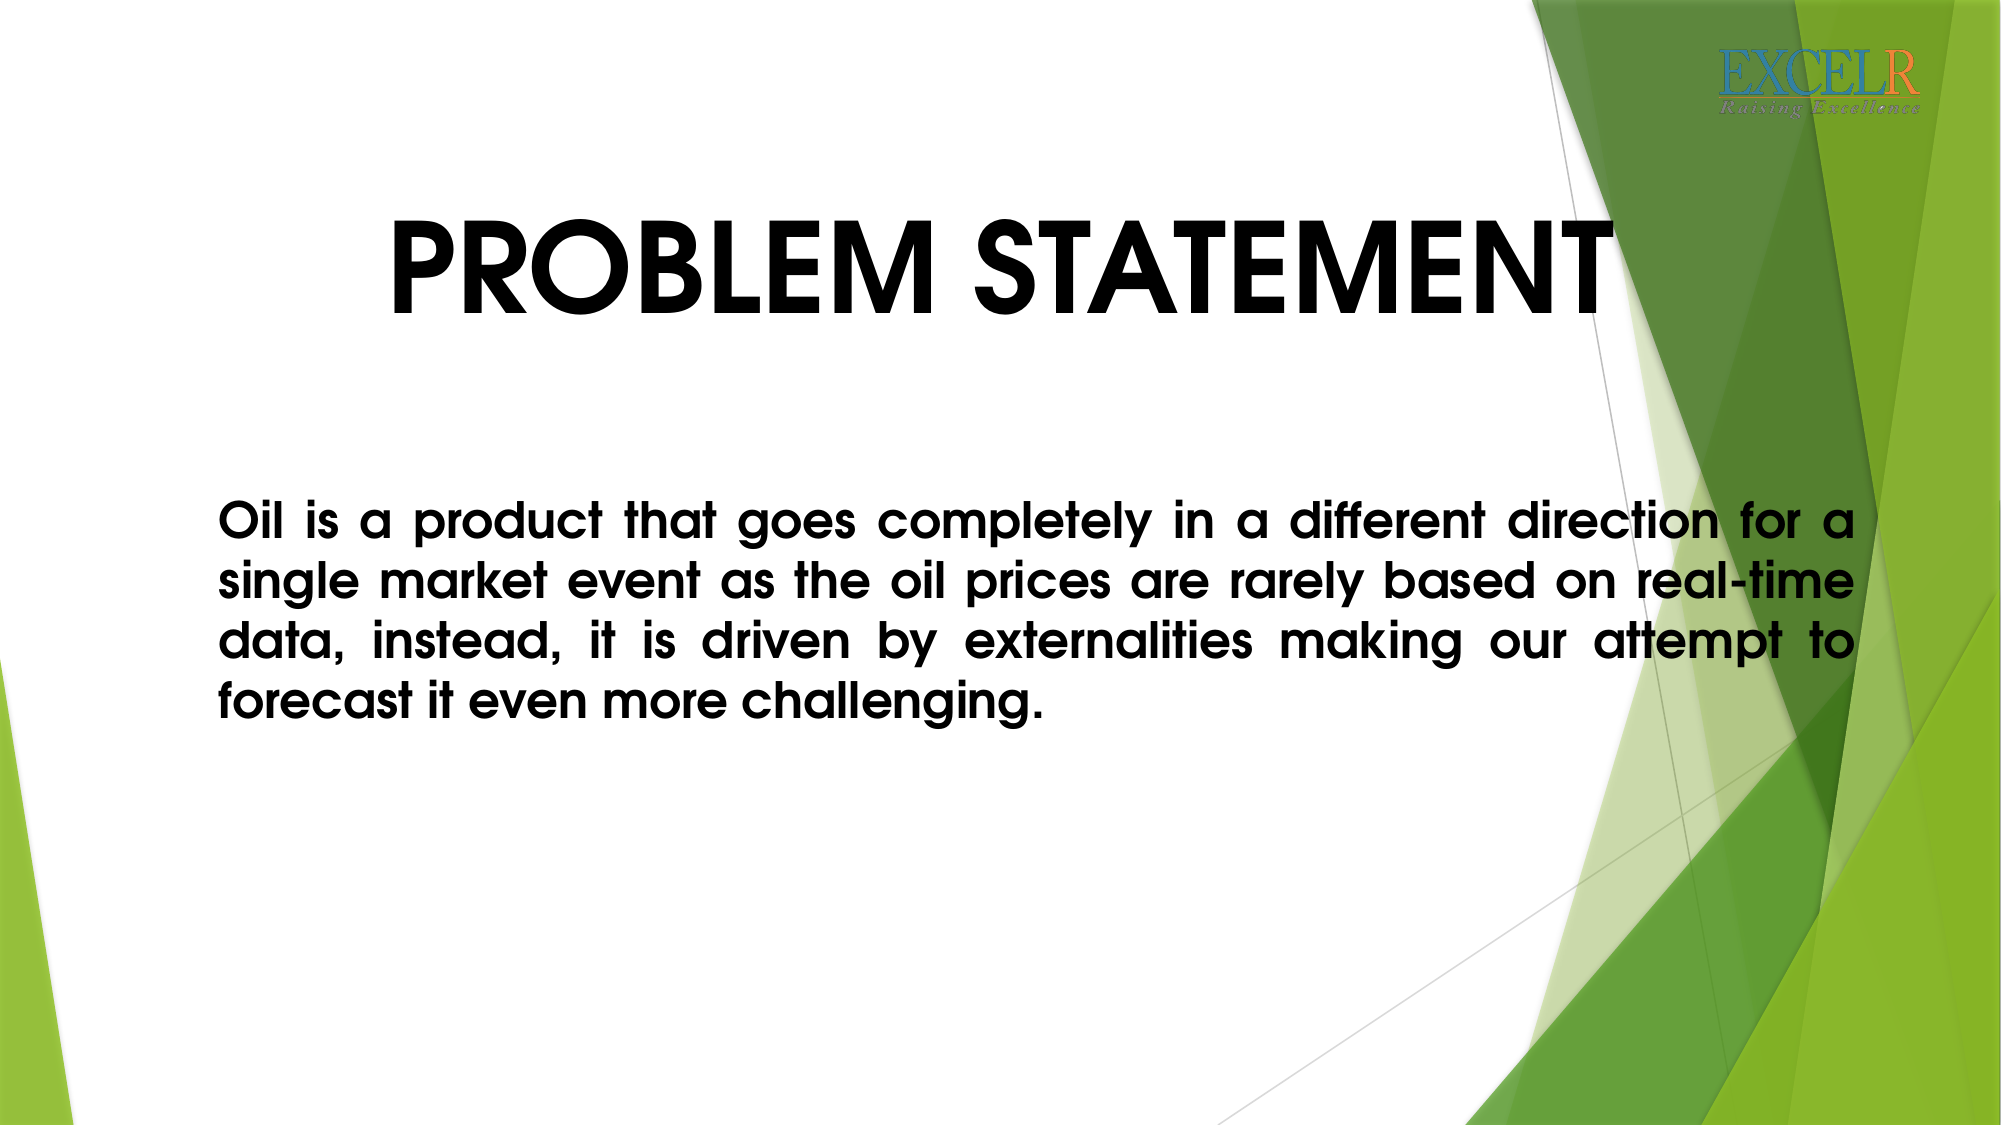

PROBLEM STATEMENT
Oil is a product that goes completely in a different direction for a single market event as the oil prices are rarely based on real-time data, instead, it is driven by externalities making our attempt to forecast it even more challenging.